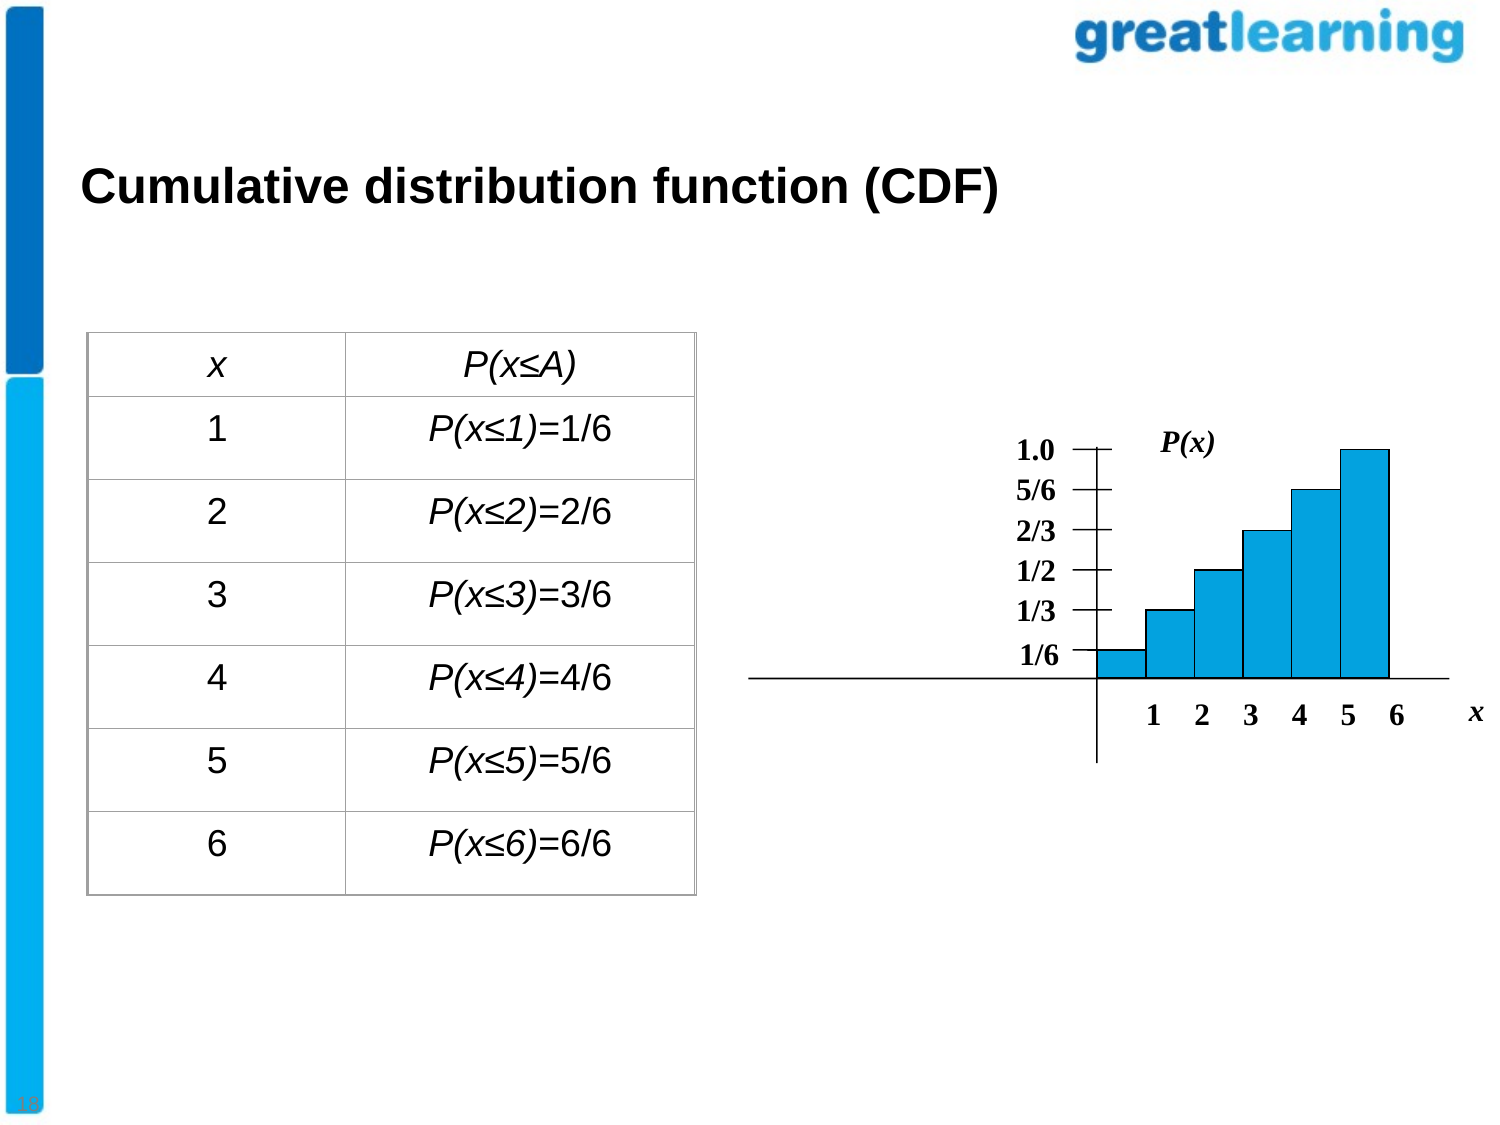

#
Cumulative distribution function (CDF)

x

P(x≤A)

1

P(x≤1)=1/6

2

P(x≤2)=2/6

3

P(x≤3)=3/6

4

P(x≤4)=4/6

5

P(x≤5)=5/6

6

P(x≤6)=6/6

P(x)

1/6

x
1
2
3
4
5
6

1.0
5/6
2/3
1/2
1/3